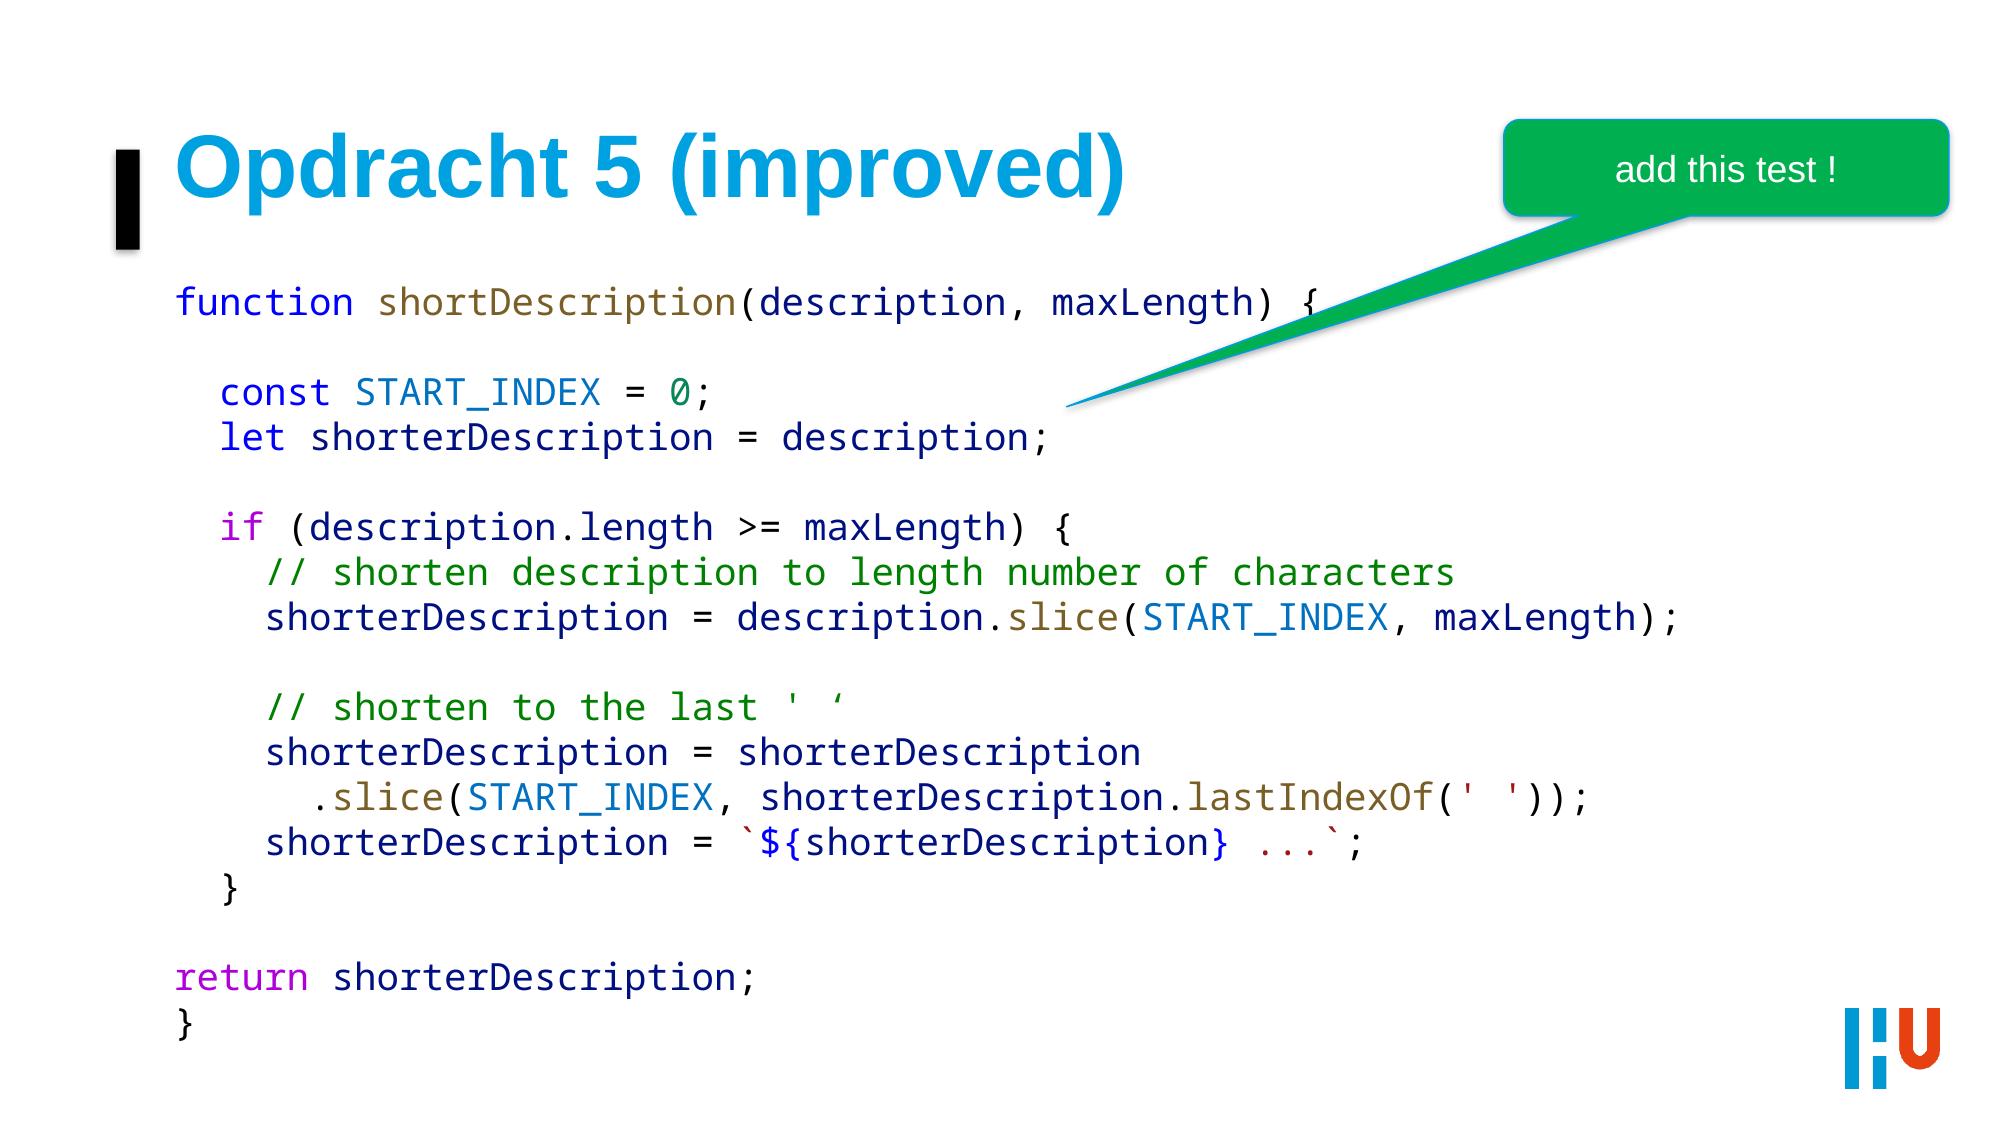

# Opdracht 5 (improved)
add this test !
function shortDescription(description, maxLength) {

  const START_INDEX = 0;
  let shorterDescription = description;
  if (description.length >= maxLength) {
    // shorten description to length number of characters
    shorterDescription = description.slice(START_INDEX, maxLength);
    // shorten to the last ' ‘
    shorterDescription = shorterDescription
      .slice(START_INDEX, shorterDescription.lastIndexOf(' '));
    shorterDescription = `${shorterDescription} ...`;
  }
return shorterDescription;
}